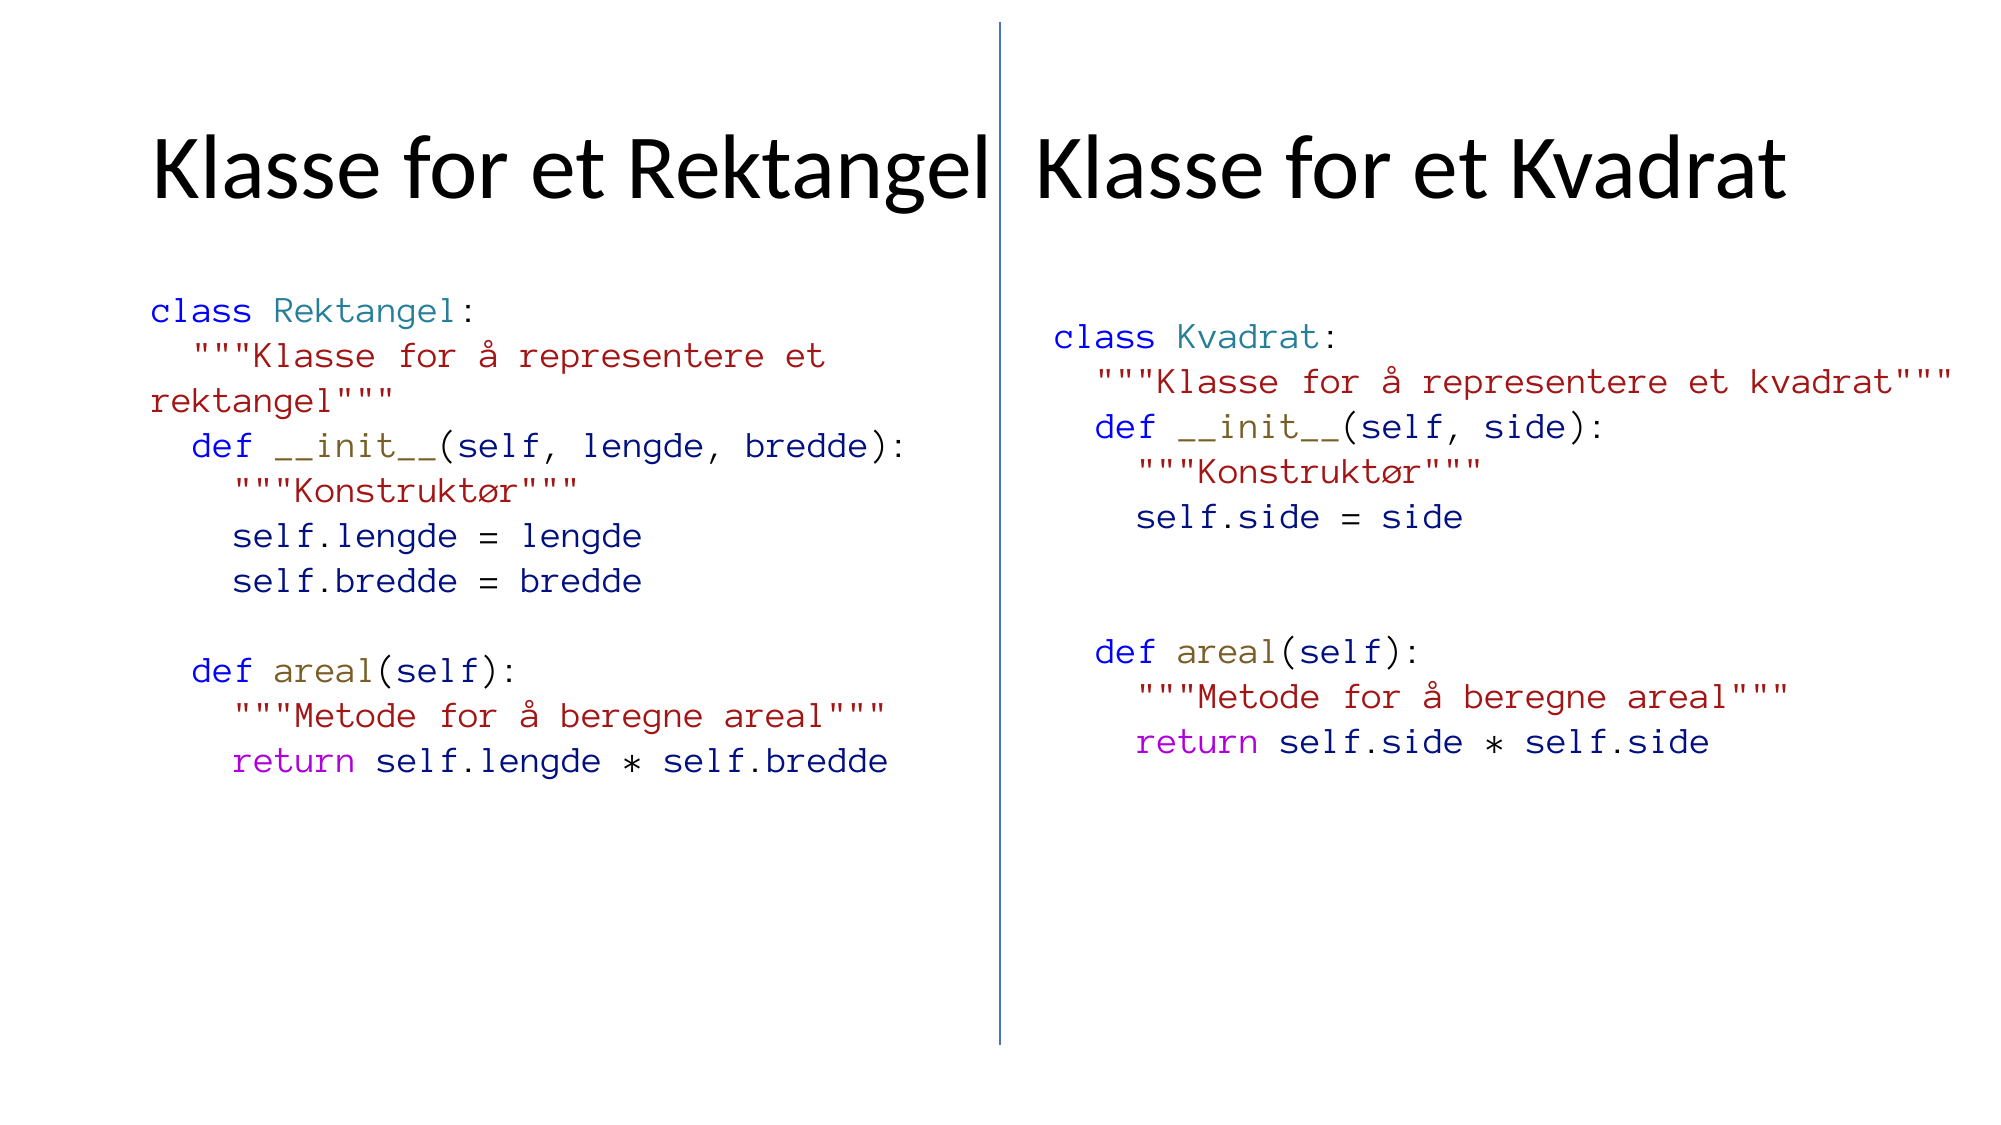

# Klasse for et Rektangel
Klasse for et Kvadrat
class Rektangel:
  """Klasse for å representere et rektangel"""
  def __init__(self, lengde, bredde):
    """Konstruktør"""
    self.lengde = lengde
    self.bredde = bredde

  def areal(self):
    """Metode for å beregne areal"""
    return self.lengde * self.bredde
class Kvadrat:
  """Klasse for å representere et kvadrat"""
  def __init__(self, side):
    """Konstruktør"""
    self.side = side

  def areal(self):
    """Metode for å beregne areal"""
    return self.side * self.side